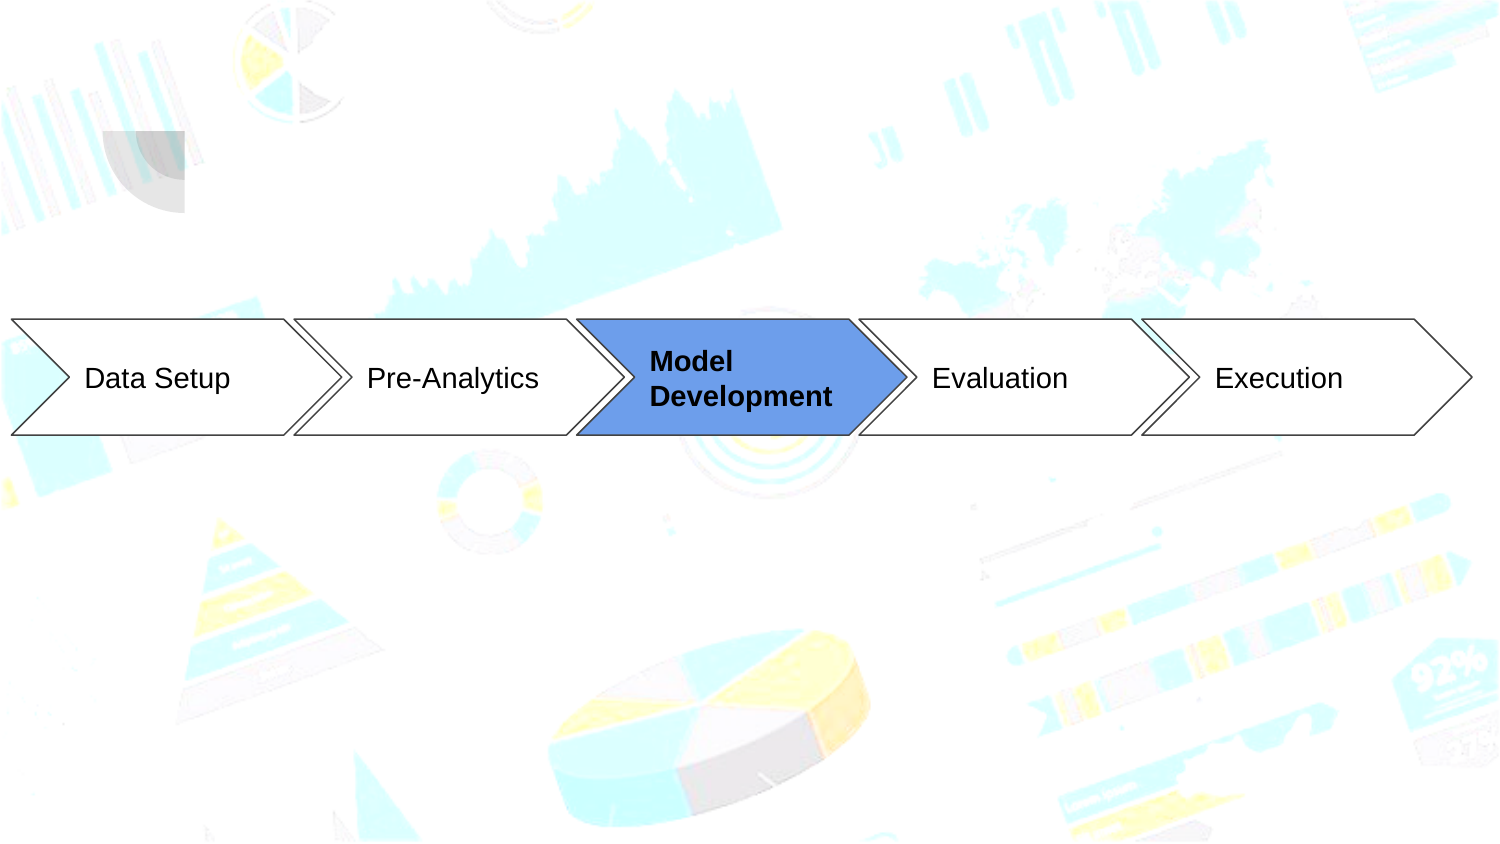

Data Setup
Pre-Analytics
Model Development
Evaluation
Execution